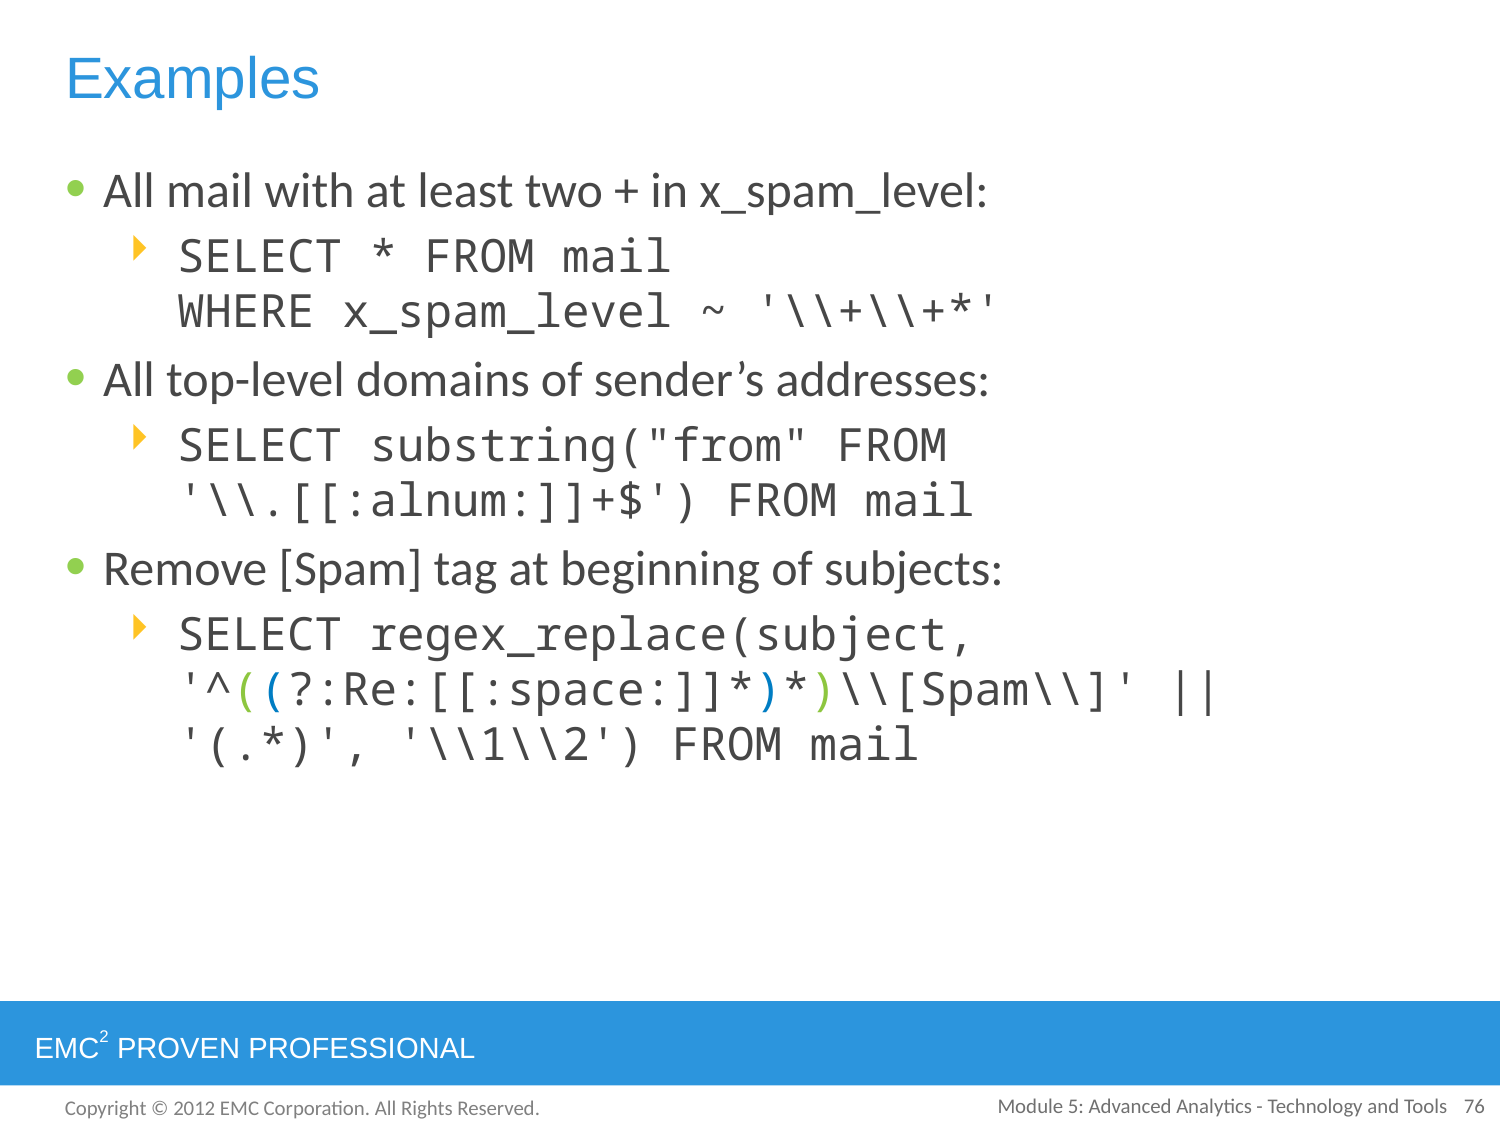

# Examples
All mail with at least two + in x_spam_level:
SELECT * FROM mail
WHERE x_spam_level ~ '\\+\\+*'
All top-level domains of sender’s addresses:
SELECT substring("from" FROM
'\\.[[:alnum:]]+$') FROM mail
Remove [Spam] tag at beginning of subjects:
SELECT regex_replace(subject,
'^((?:Re:[[:space:]]*)*)\\[Spam\\]' || '(.*)', '\\1\\2') FROM mail

Module 5: Advanced Analytics - Technology and Tools
76